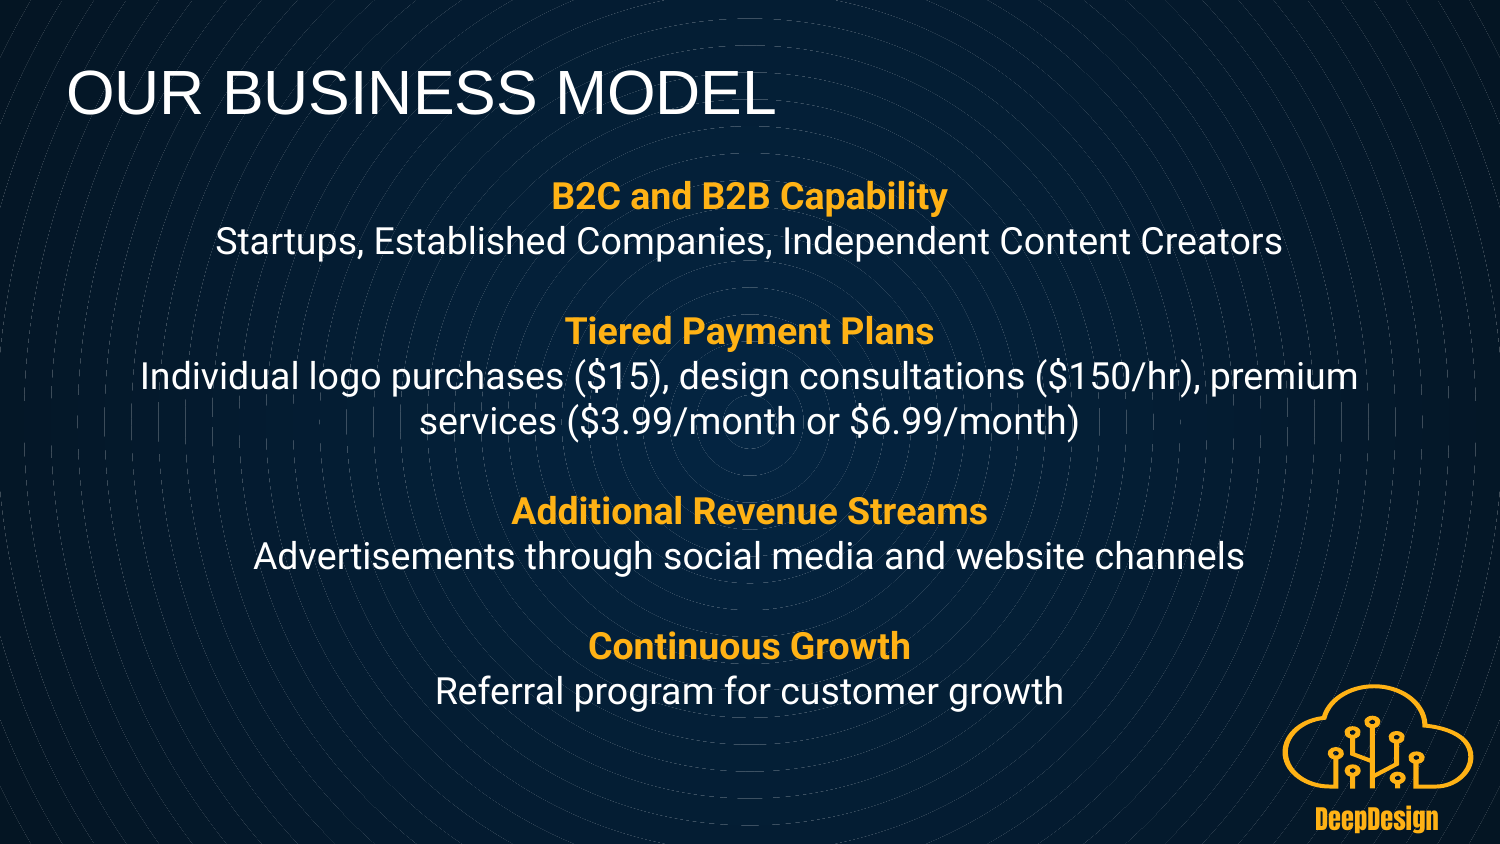

OUR BUSINESS MODEL
B2C and B2B Capability
Startups, Established Companies, Independent Content Creators

Tiered Payment Plans
Individual logo purchases ($15), design consultations ($150/hr), premium services ($3.99/month or $6.99/month)

Additional Revenue Streams
Advertisements through social media and website channels

Continuous Growth
Referral program for customer growth

DeepDesign